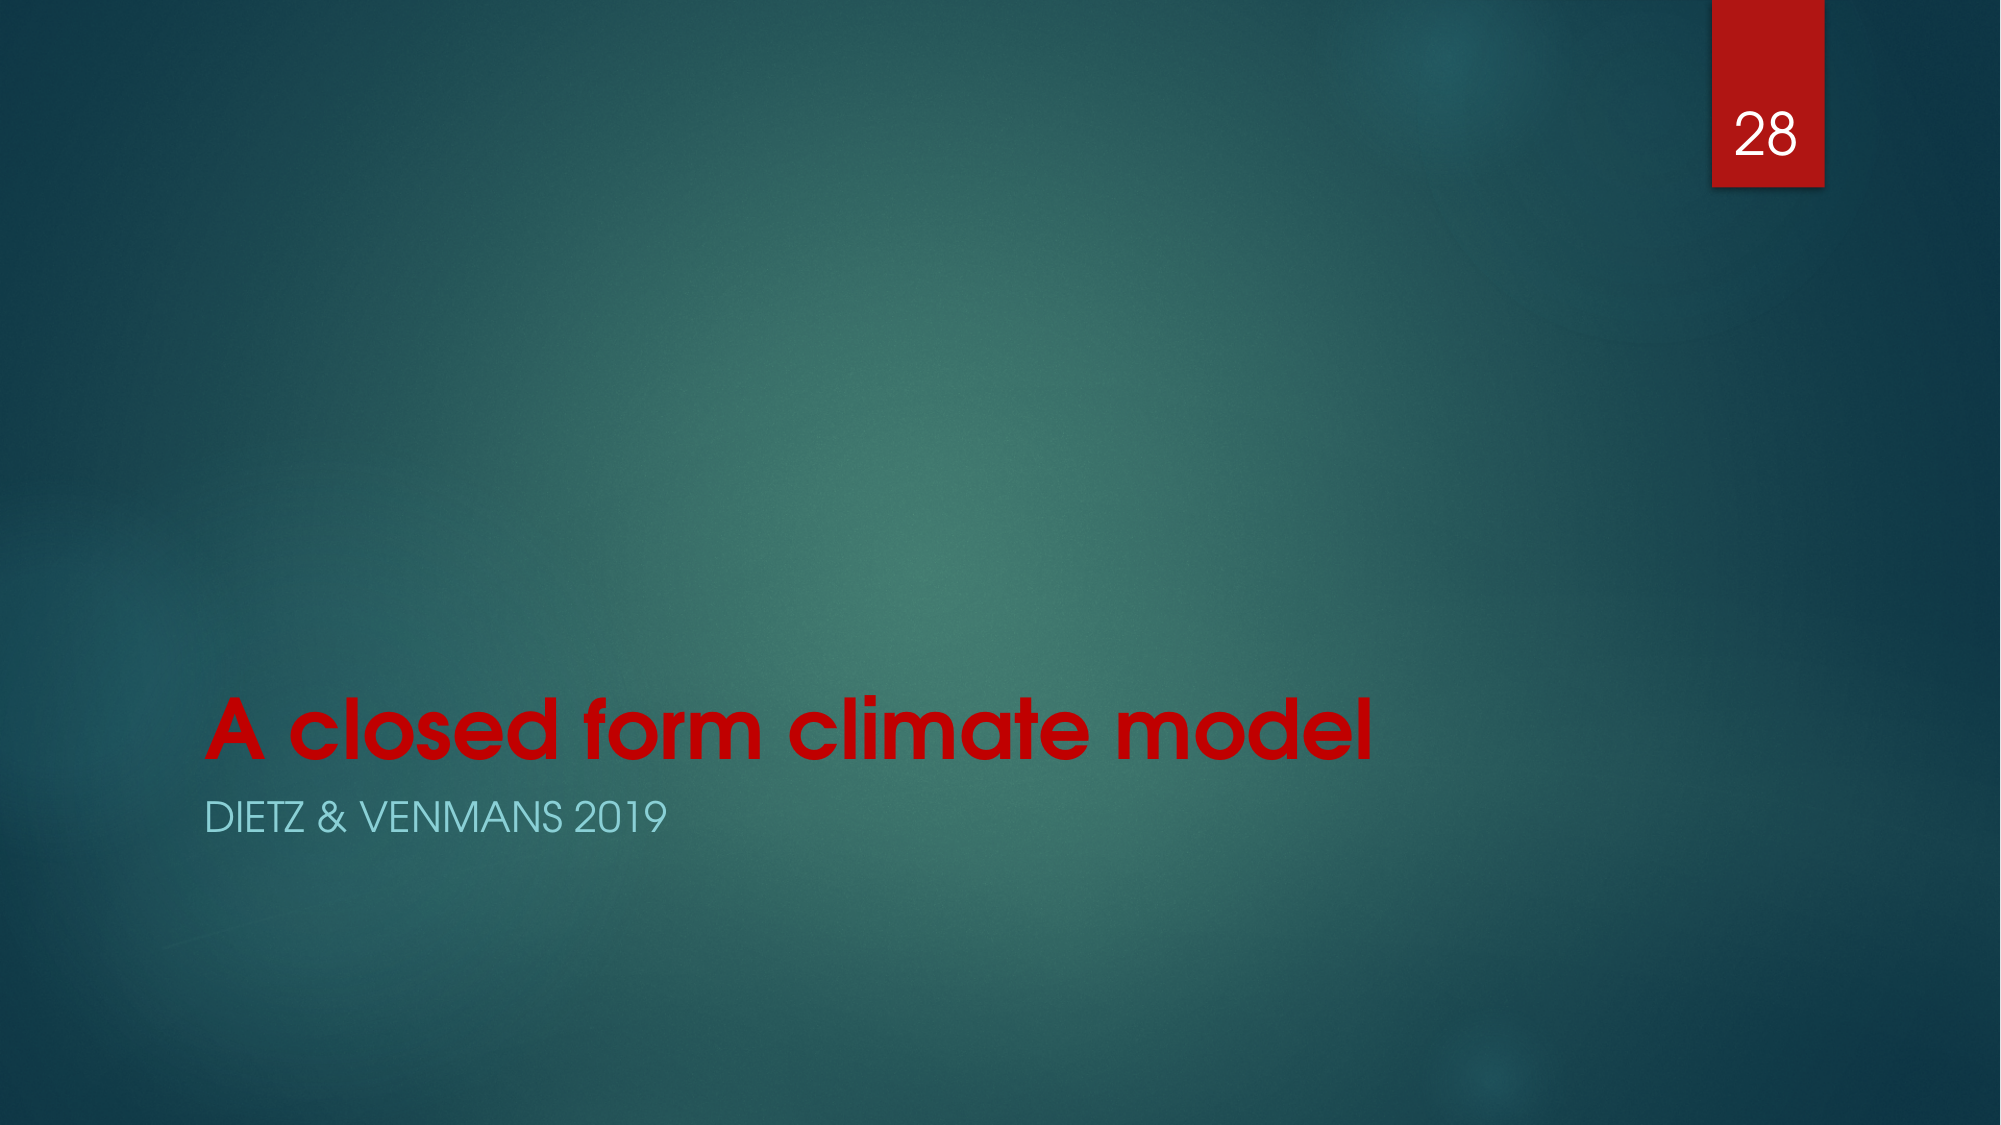

28
# A closed form climate model

Dietz & Venmans 2019